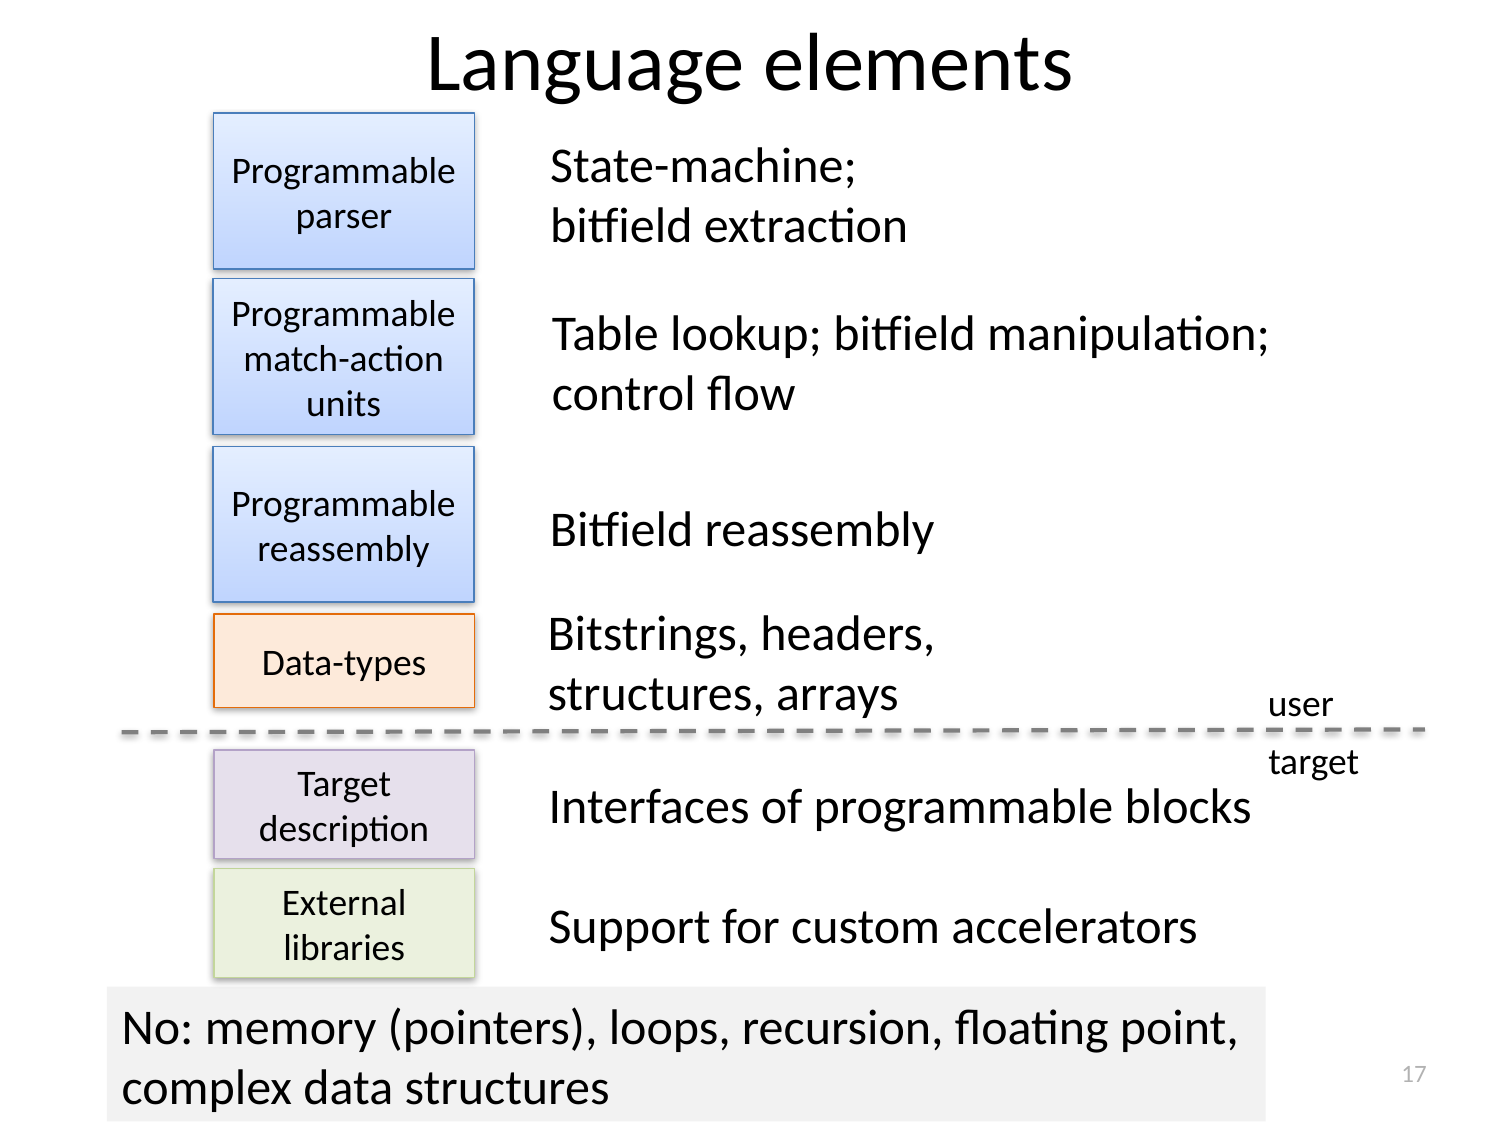

# Language elements
Programmable
parser
State-machine;
bitfield extraction
Programmable
match-action
units
Table lookup; bitfield manipulation;
control flow
Programmable
reassembly
Bitfield reassembly
Bitstrings, headers,
structures, arrays
Data-types
user
target
Target
description
Interfaces of programmable blocks
External libraries
Support for custom accelerators
No: memory (pointers), loops, recursion, floating point,
complex data structures
17